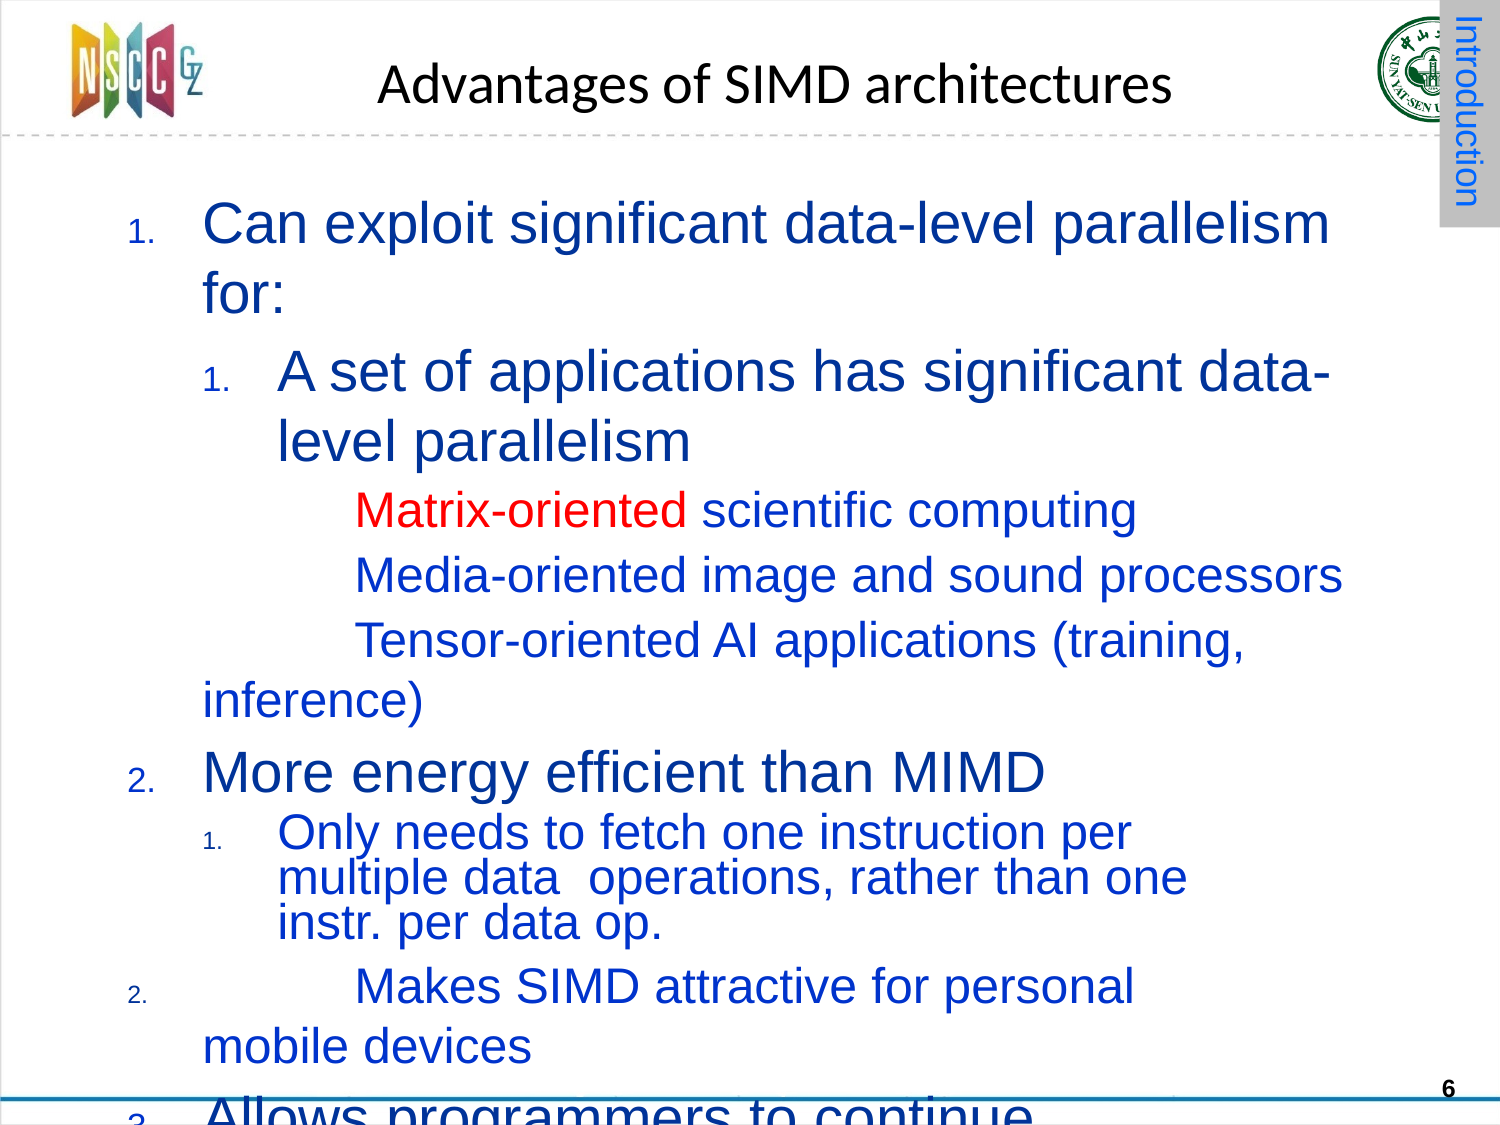

Introduction
# Advantages of SIMD architectures
Can exploit significant data-level parallelism for:
A set of applications has significant data-level parallelism
	Matrix-oriented scientific computing
	Media-oriented image and sound processors
	Tensor-oriented AI applications (training, inference)
More energy efficient than MIMD
1.	Only needs to fetch one instruction per multiple data  operations, rather than one instr. per data op.
2.	Makes SIMD attractive for personal mobile devices
Allows programmers to continue thinking sequentially

6